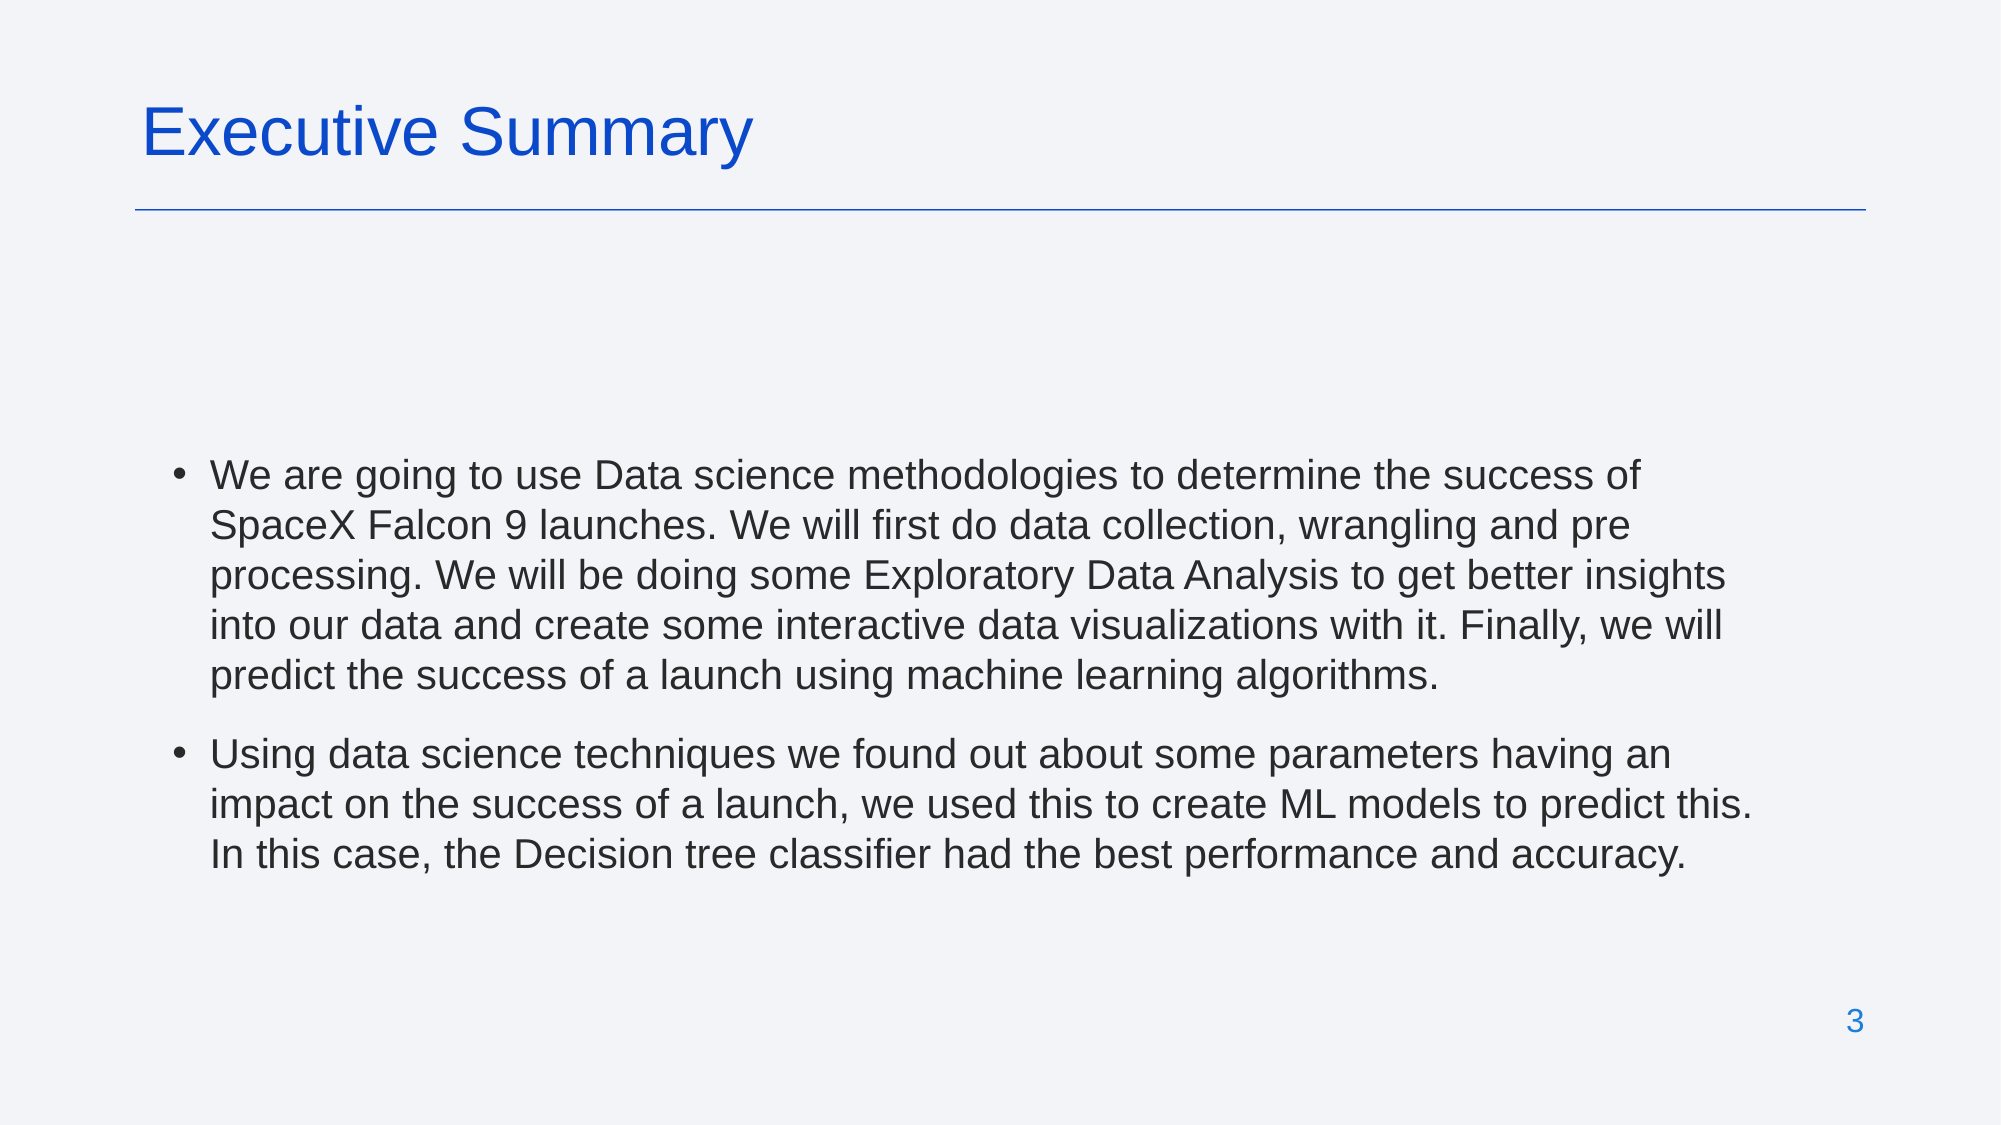

Executive Summary
We are going to use Data science methodologies to determine the success of SpaceX Falcon 9 launches. We will first do data collection, wrangling and pre processing. We will be doing some Exploratory Data Analysis to get better insights into our data and create some interactive data visualizations with it. Finally, we will predict the success of a launch using machine learning algorithms.
Using data science techniques we found out about some parameters having an impact on the success of a launch, we used this to create ML models to predict this. In this case, the Decision tree classifier had the best performance and accuracy.
3